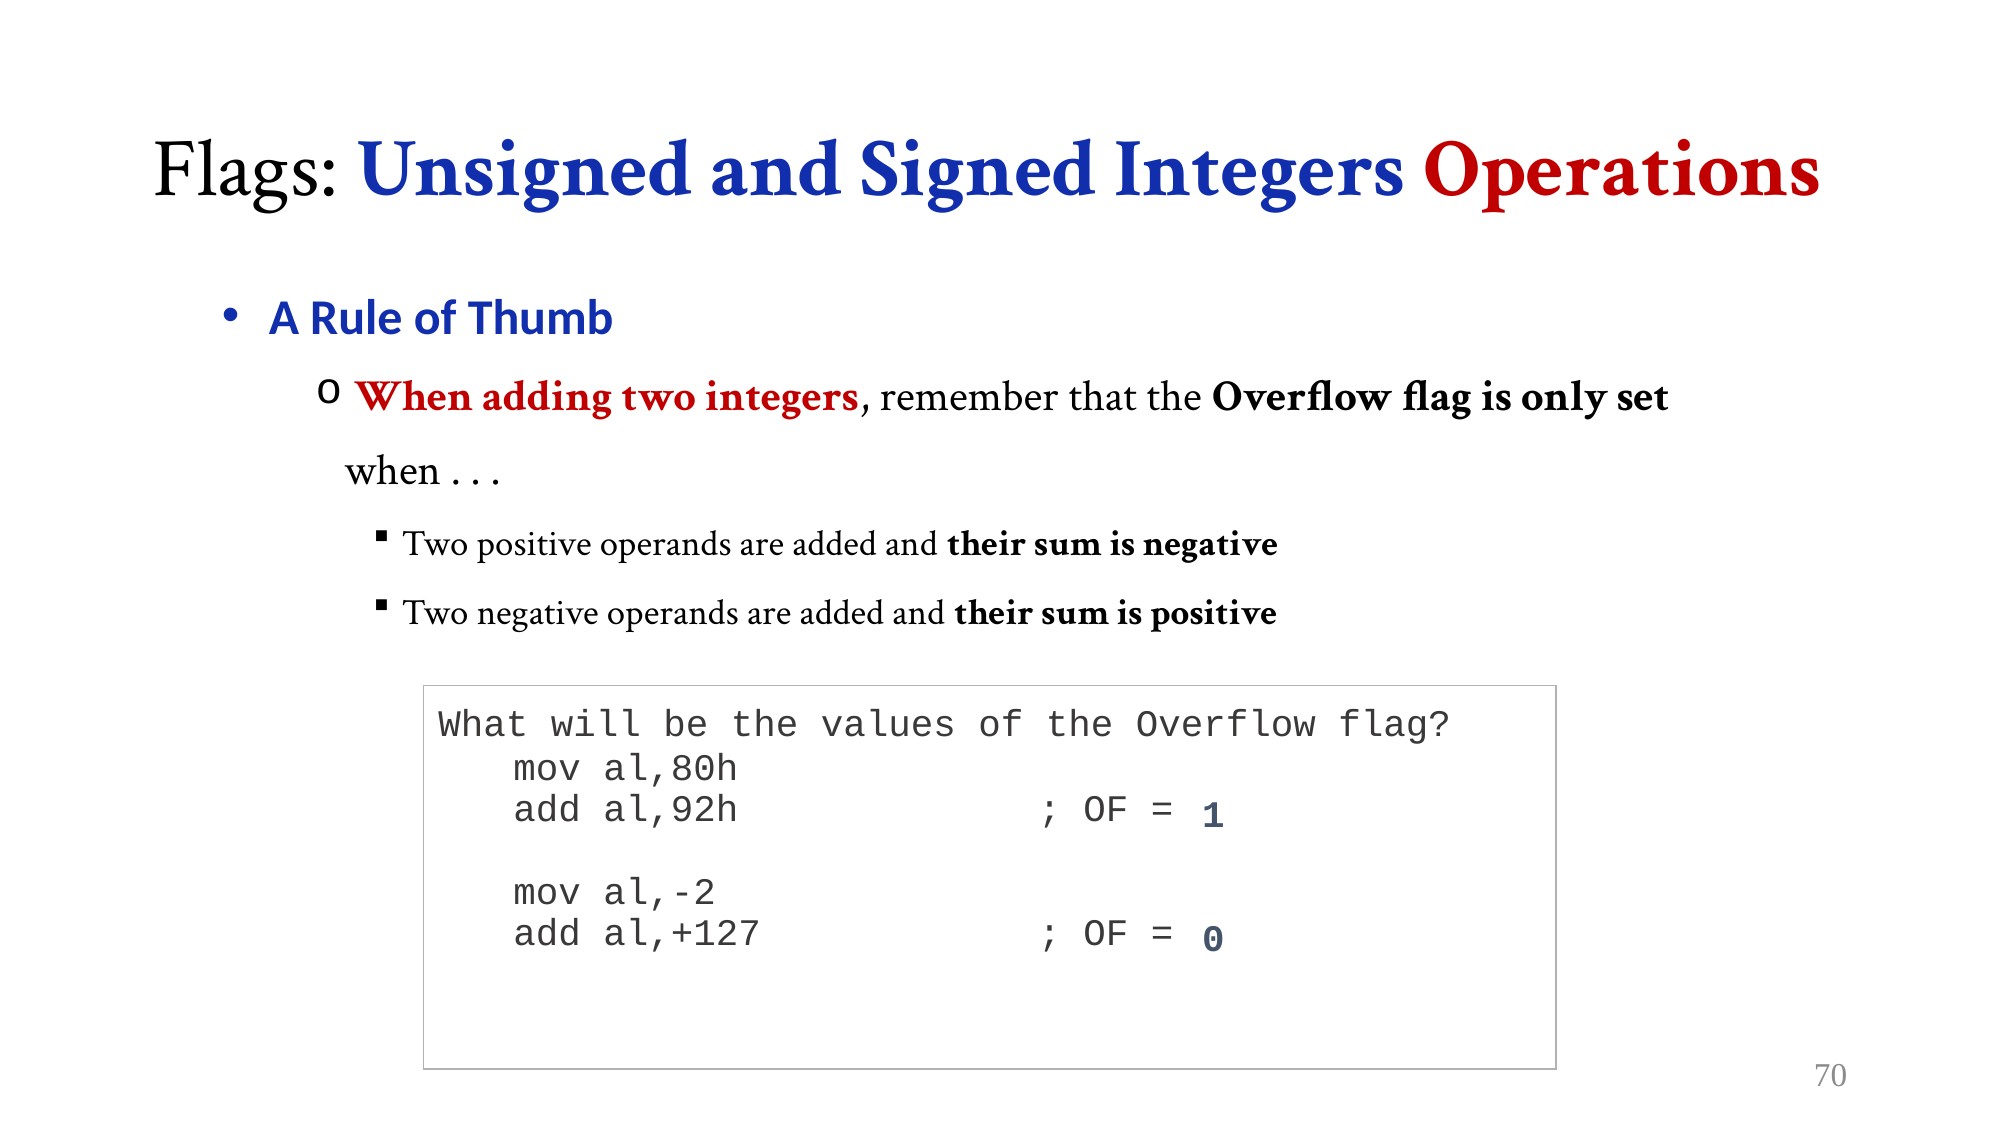

# Flags: Unsigned and Signed Integers Operations
A Rule of Thumb
 When adding two integers, remember that the Overflow flag is only set when . . .
Two positive operands are added and their sum is negative
Two negative operands are added and their sum is positive
What will be the values of the Overflow flag?
	mov al,80h
	add al,92h	; OF =

	mov al,-2
	add al,+127	; OF =
1

0
70